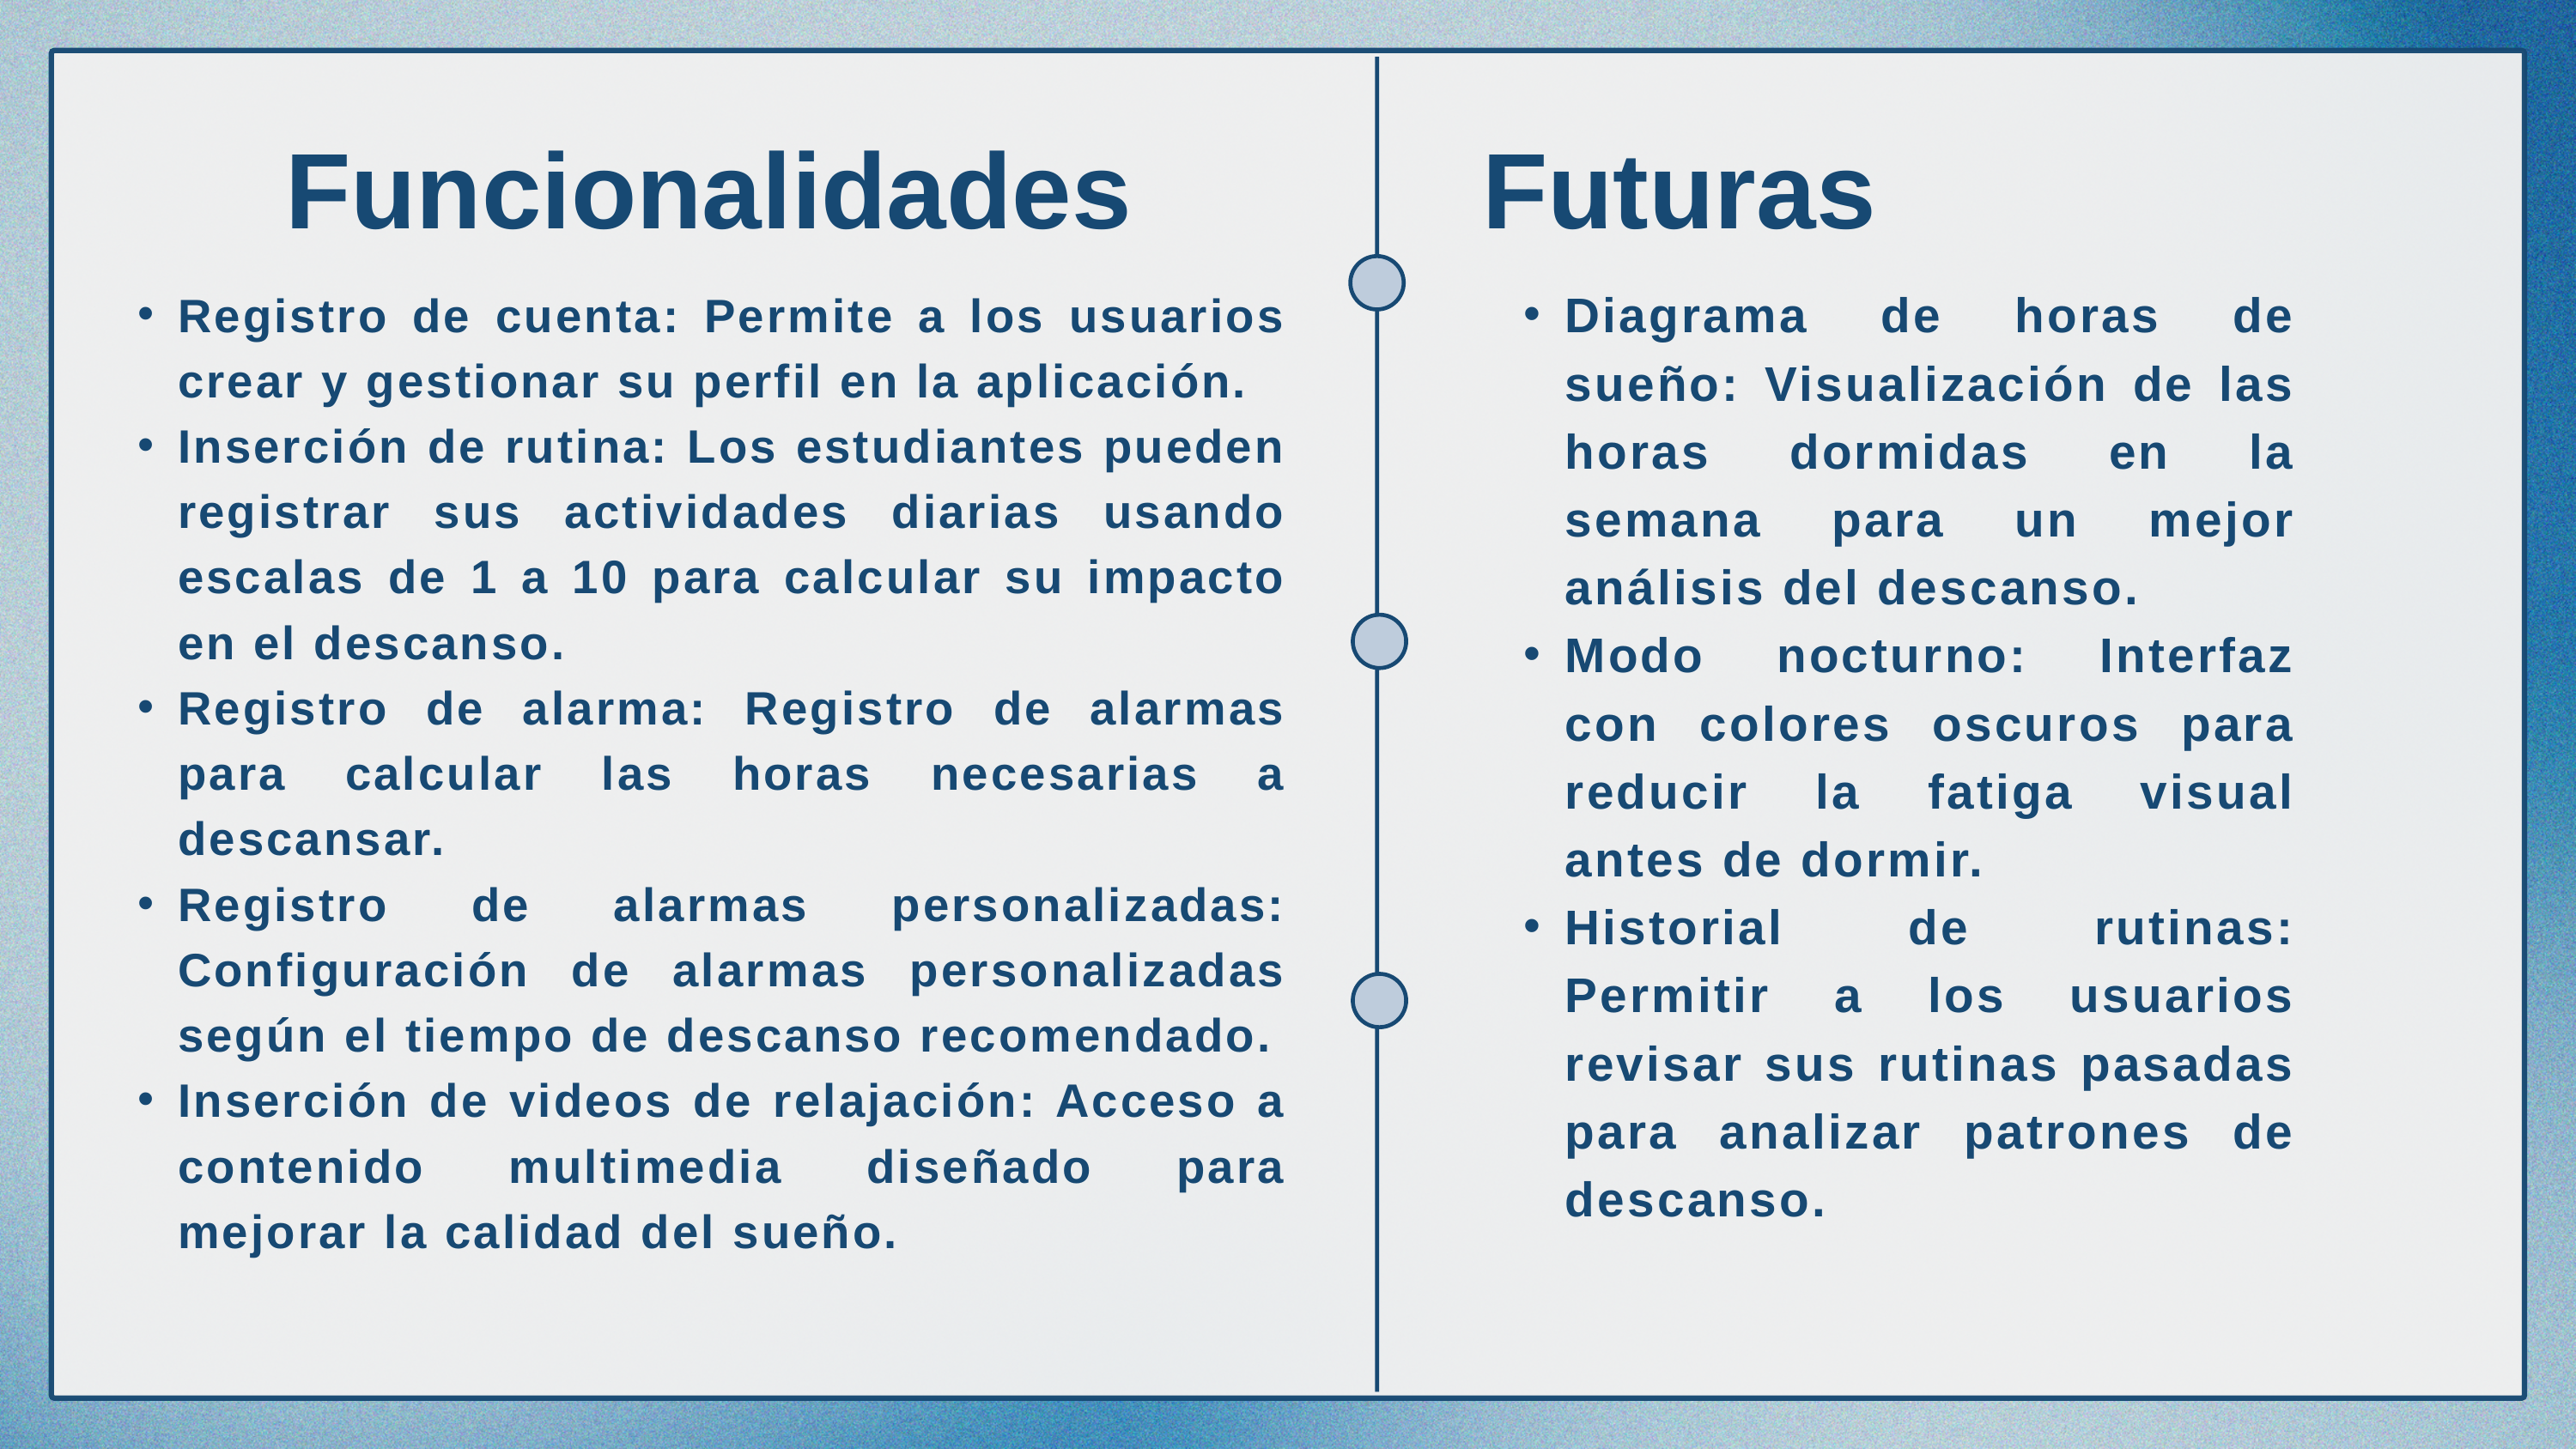

Funcionalidades
Futuras

Diagrama de horas de sueño: Visualización de las horas dormidas en la semana para un mejor análisis del descanso.
Modo nocturno: Interfaz con colores oscuros para reducir la fatiga visual antes de dormir.
Historial de rutinas: Permitir a los usuarios revisar sus rutinas pasadas para analizar patrones de descanso.

Registro de cuenta: Permite a los usuarios crear y gestionar su perfil en la aplicación.
Inserción de rutina: Los estudiantes pueden registrar sus actividades diarias usando escalas de 1 a 10 para calcular su impacto en el descanso.
Registro de alarma: Registro de alarmas para calcular las horas necesarias a descansar.
Registro de alarmas personalizadas: Configuración de alarmas personalizadas según el tiempo de descanso recomendado.
Inserción de videos de relajación: Acceso a contenido multimedia diseñado para mejorar la calidad del sueño.